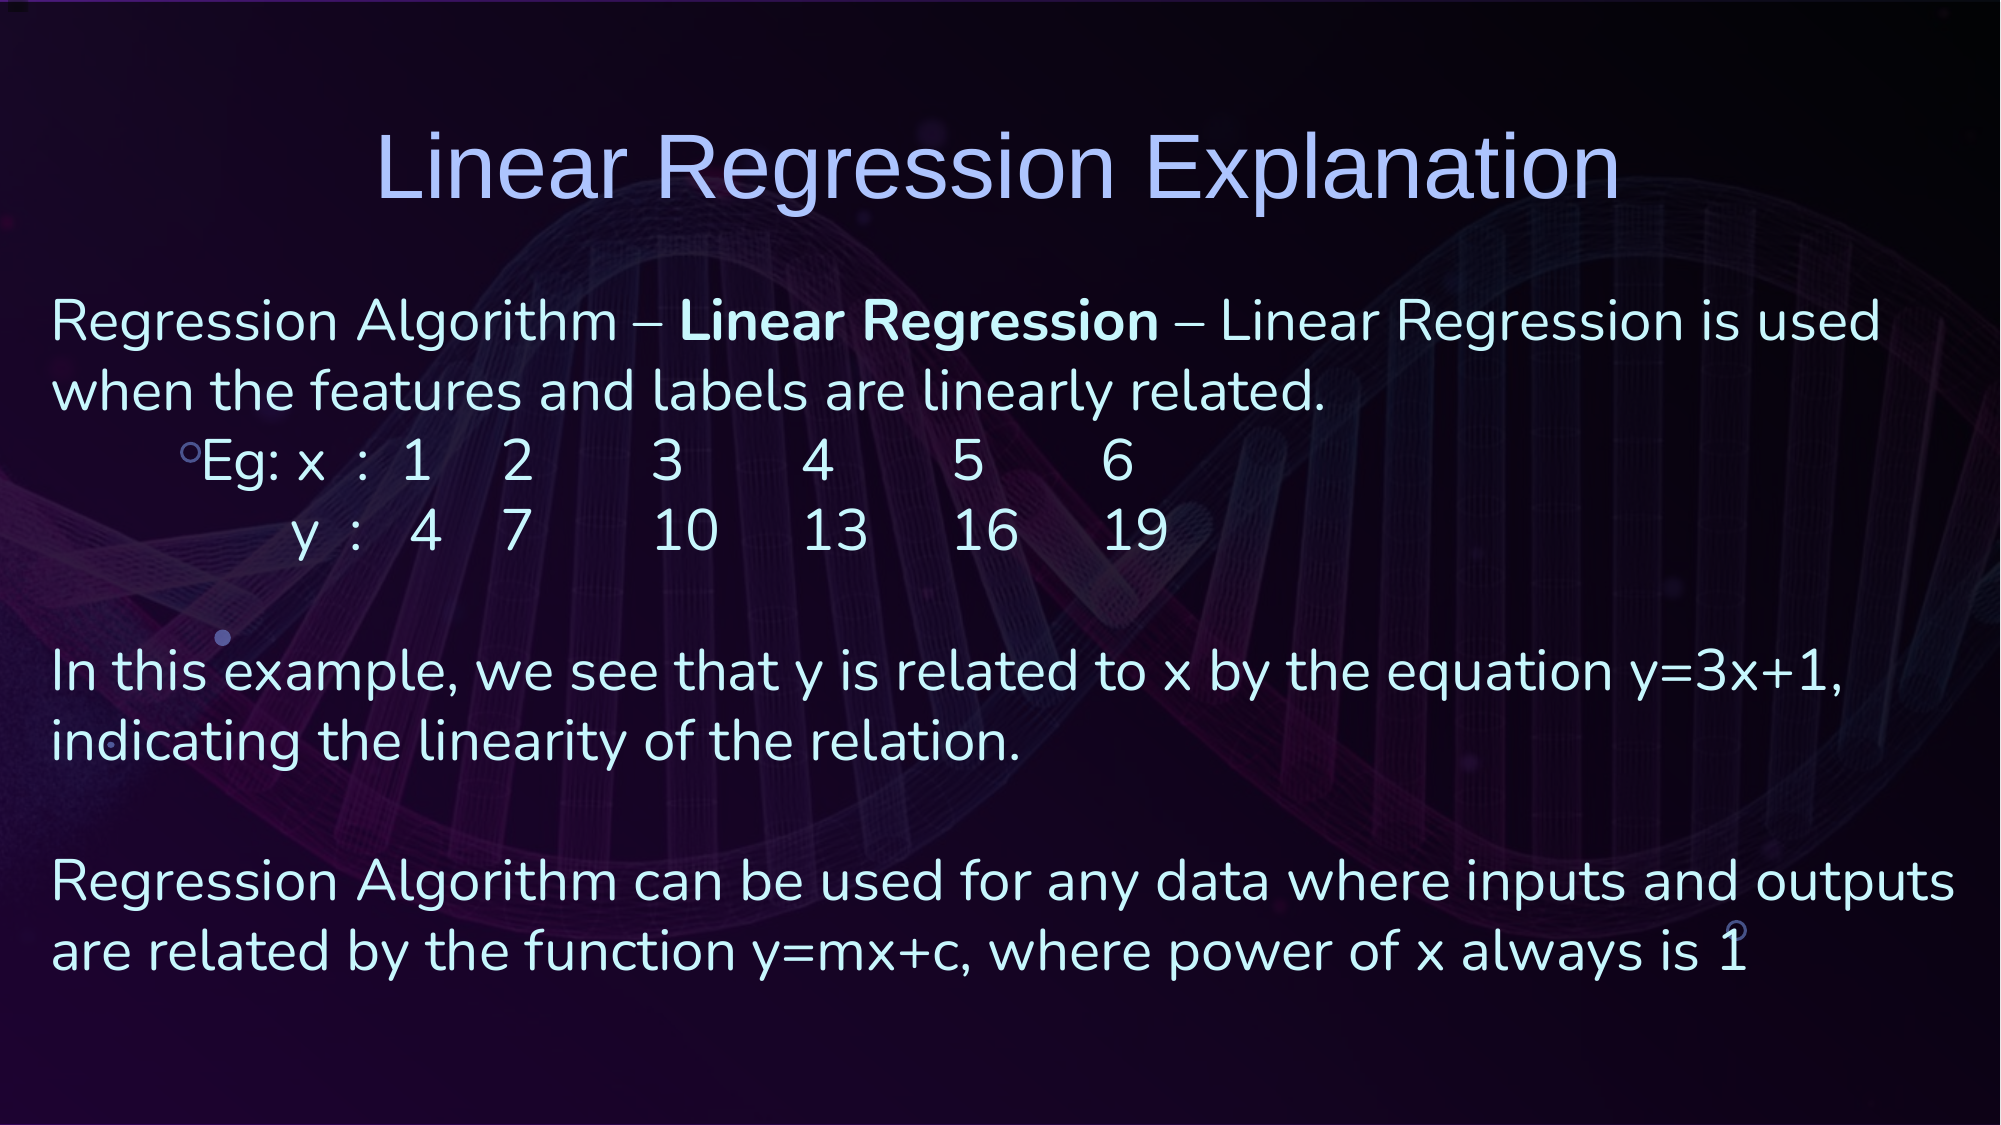

# Linear Regression Explanation
Regression Algorithm – Linear Regression – Linear Regression is used when the features and labels are linearly related.
	Eg: x  :  1	2	3	4	5	6
	      y  :   4	7	10	13	16	19

In this example, we see that y is related to x by the equation y=3x+1, indicating the linearity of the relation.

Regression Algorithm can be used for any data where inputs and outputs are related by the function y=mx+c, where power of x always is 1